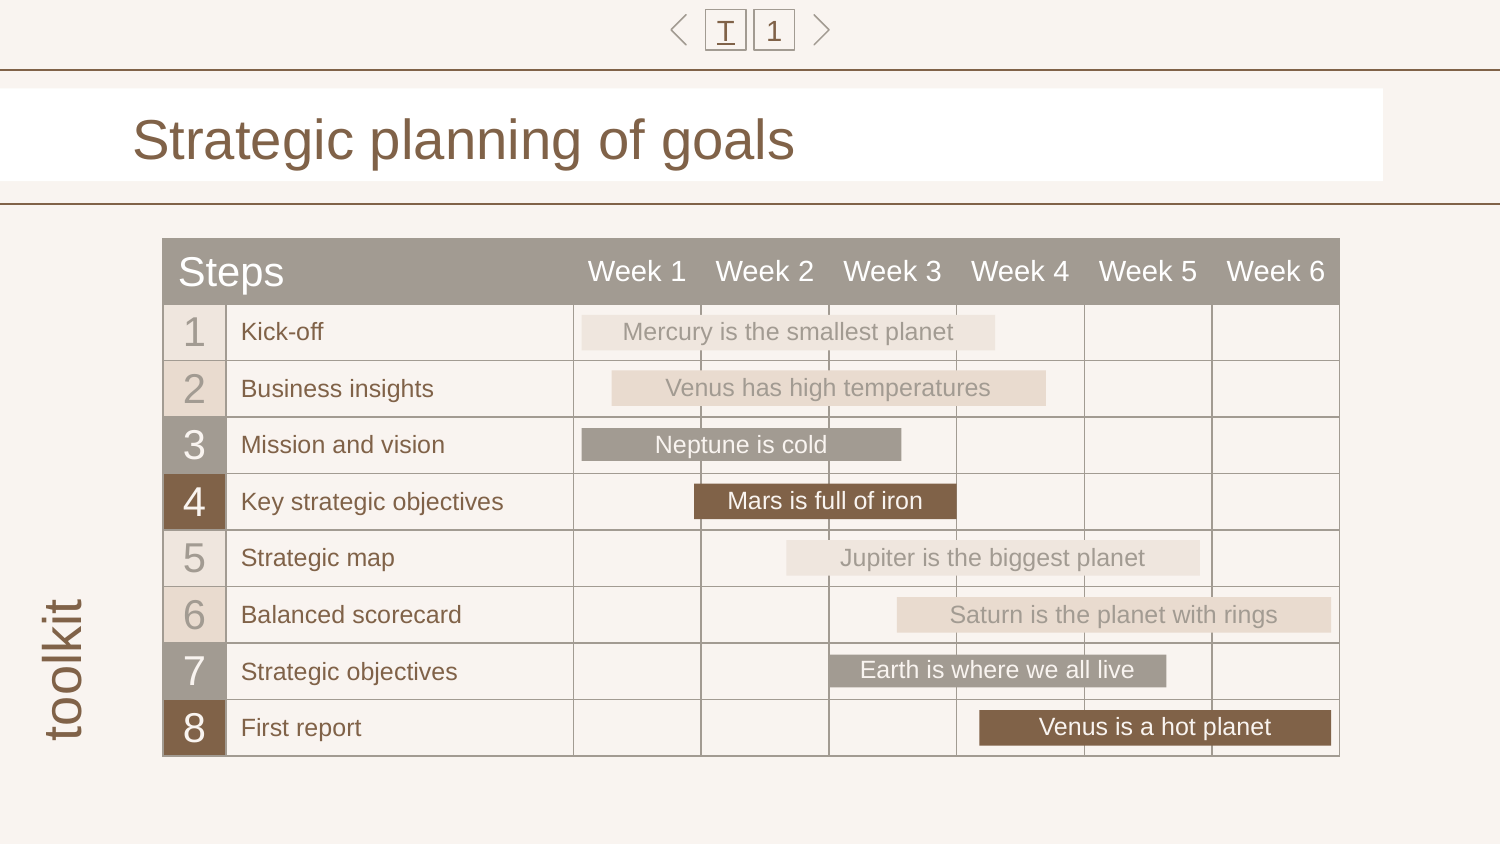

T
1

# Strategic planning of goals
| Steps |  | Week 1 | Week 2 | Week 3 | Week 4 | Week 5 | Week 6 |
| --- | --- | --- | --- | --- | --- | --- | --- |
| 1 | Kick-off |  |  |  |  |  |  |
| 2 | Business insights |  |  |  |  |  |  |
| 3 | Mission and vision |  |  |  |  |  |  |
| 4 | Key strategic objectives |  |  |  |  |  |  |
| 5 | Strategic map |  |  |  |  |  |  |
| 6 | Balanced scorecard |  |  |  |  |  |  |
| 7 | Strategic objectives |  |  |  |  |  |  |
| 8 | First report |  |  |  |  |  |  |
Mercury is the smallest planet
Venus has high temperatures
Neptune is cold
Mars is full of iron
Jupiter is the biggest planet
toolkit
Saturn is the planet with rings
Earth is where we all live
Venus is a hot planet